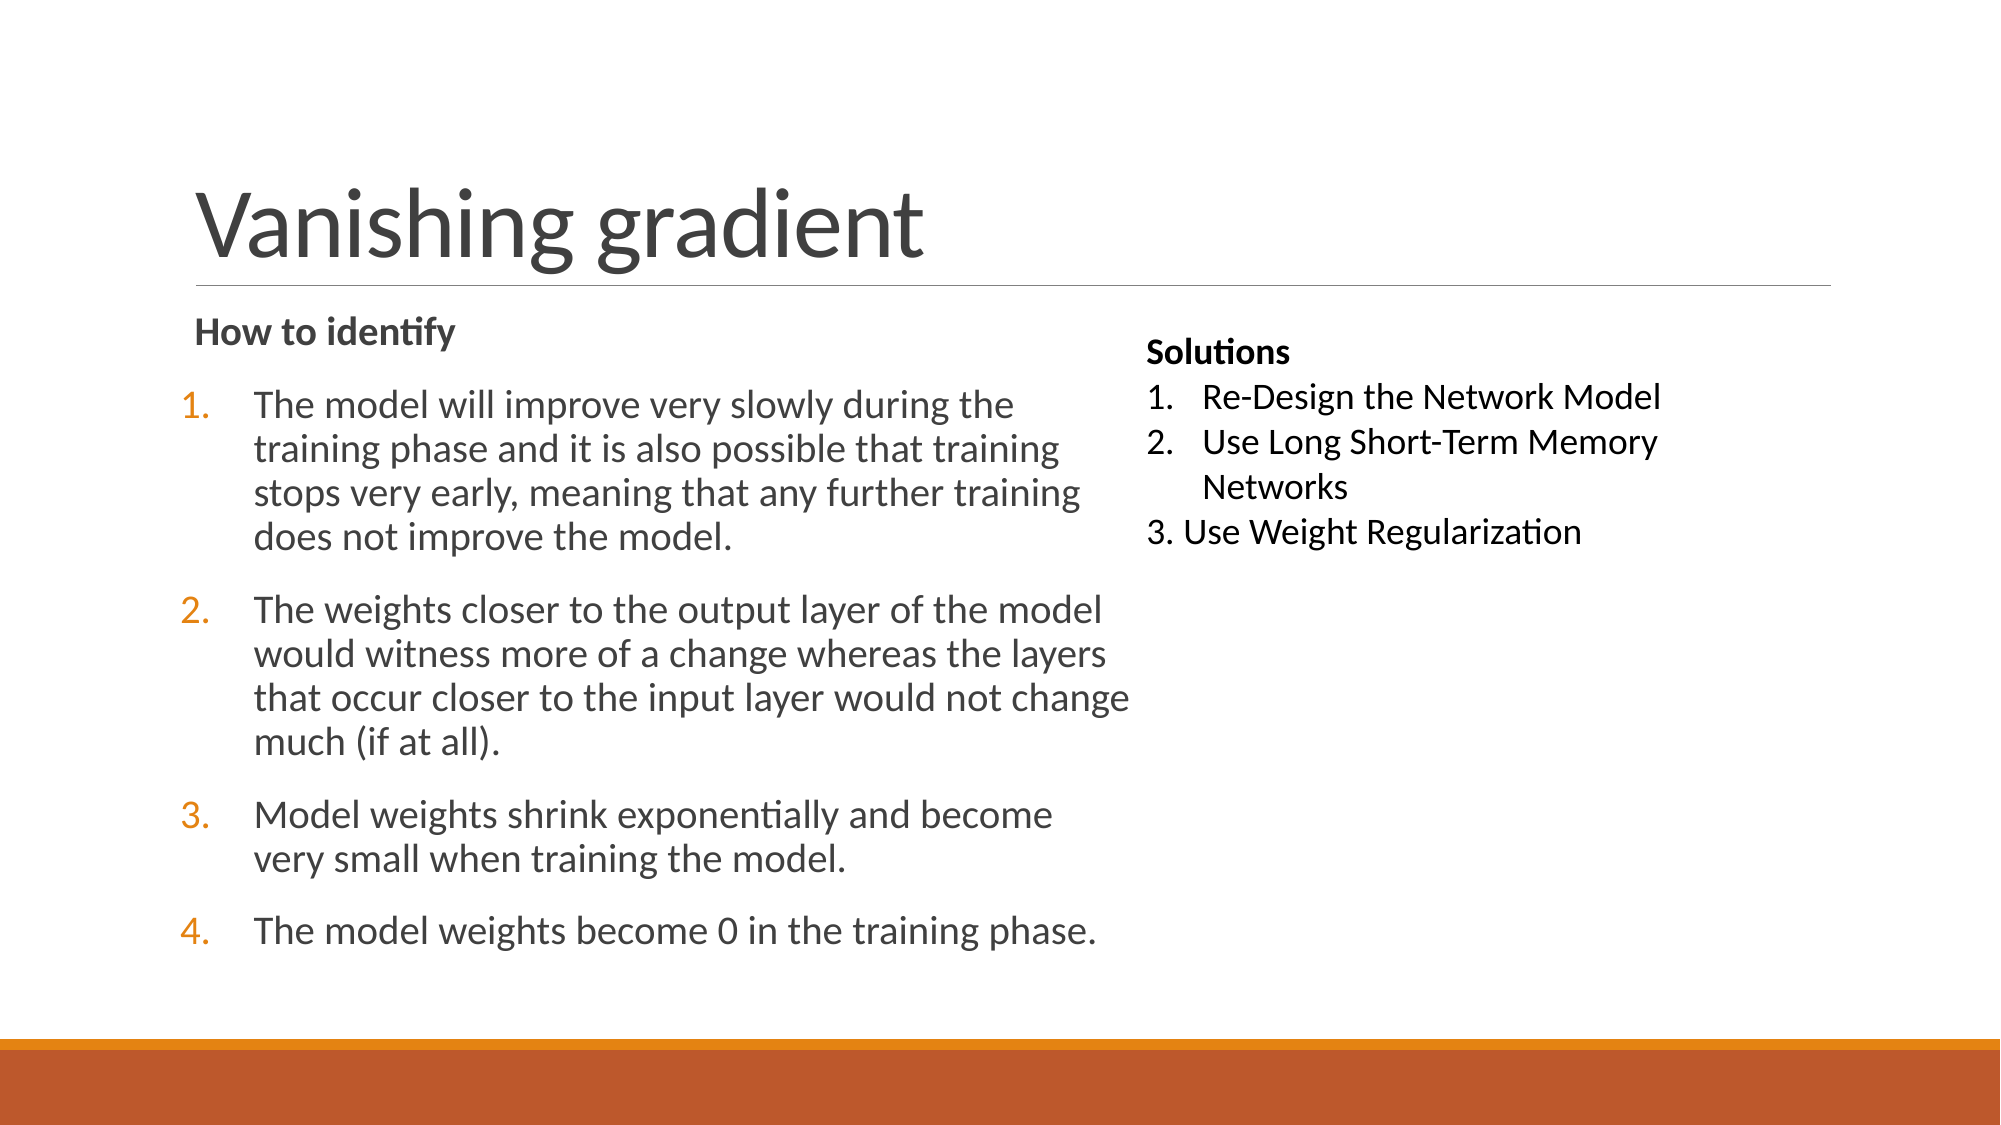

# Vanishing gradient
How to identify
The model will improve very slowly during the training phase and it is also possible that training stops very early, meaning that any further training does not improve the model.
The weights closer to the output layer of the model would witness more of a change whereas the layers that occur closer to the input layer would not change much (if at all).
Model weights shrink exponentially and become very small when training the model.
The model weights become 0 in the training phase.

Solutions
Re-Design the Network Model
Use Long Short-Term Memory Networks
3. Use Weight Regularization